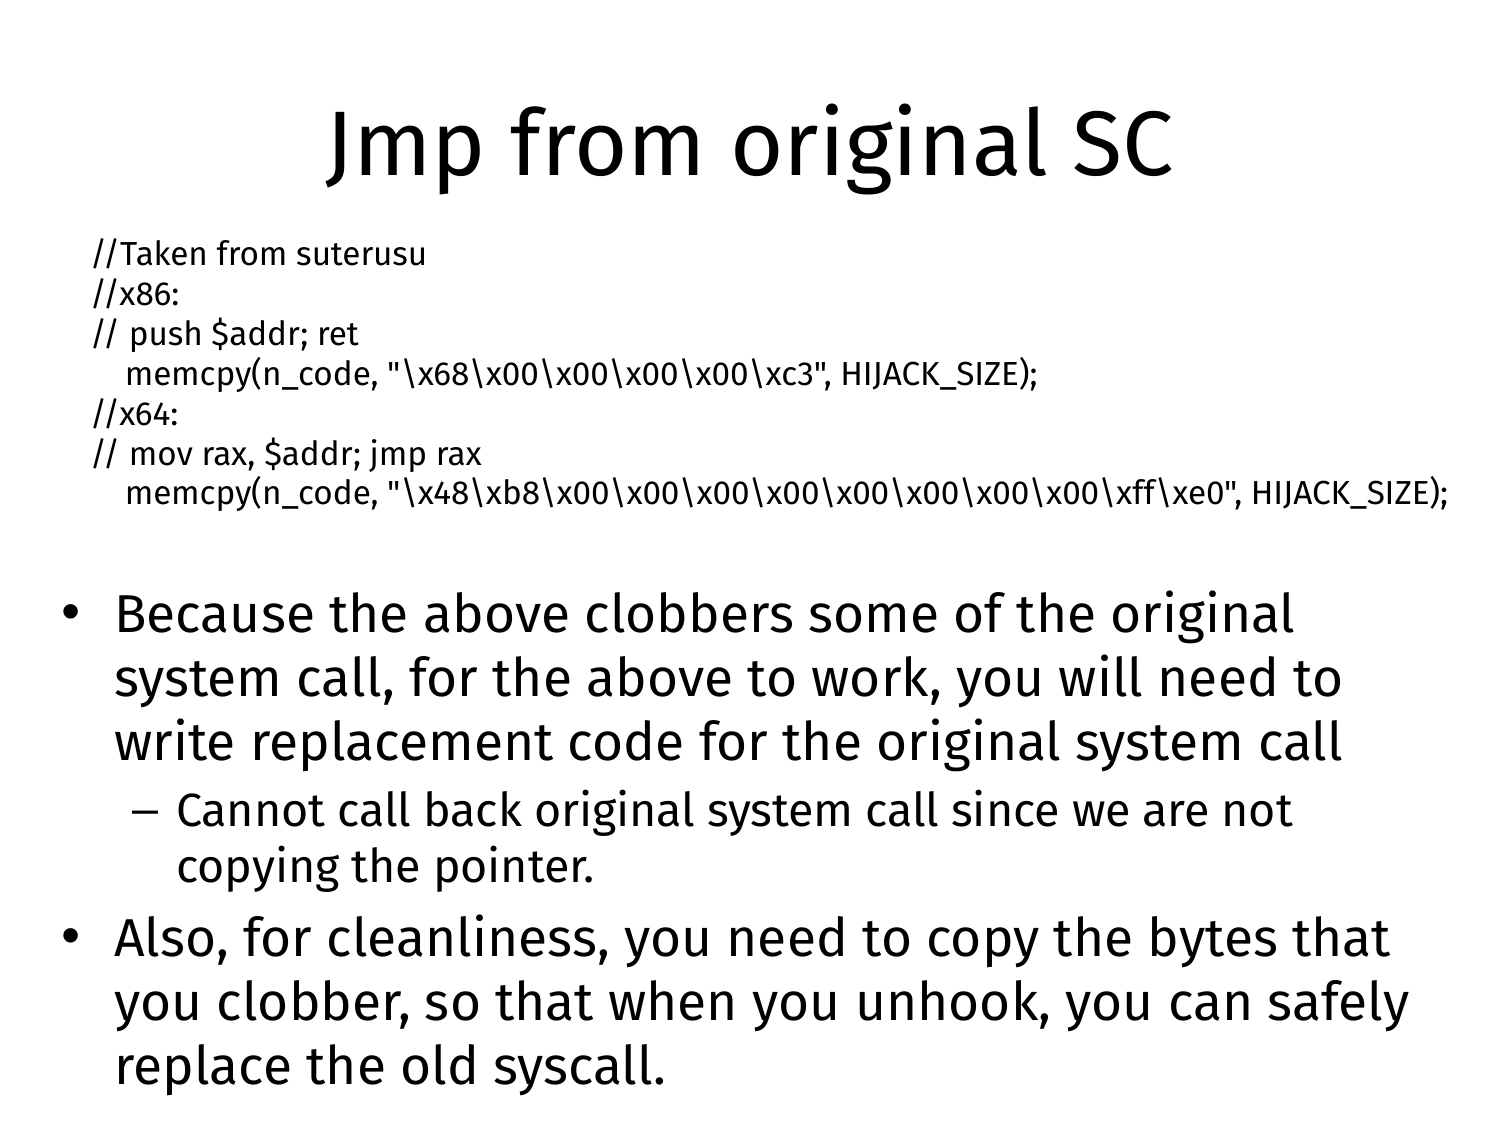

# Jmp from original SC
//Taken from suterusu
//x86:
// push $addr; ret
    memcpy(n_code, "\x68\x00\x00\x00\x00\xc3", HIJACK_SIZE);
//x64:
// mov rax, $addr; jmp rax
    memcpy(n_code, "\x48\xb8\x00\x00\x00\x00\x00\x00\x00\x00\xff\xe0", HIJACK_SIZE);
Because the above clobbers some of the original system call, for the above to work, you will need to write replacement code for the original system call
Cannot call back original system call since we are not copying the pointer.
Also, for cleanliness, you need to copy the bytes that you clobber, so that when you unhook, you can safely replace the old syscall.